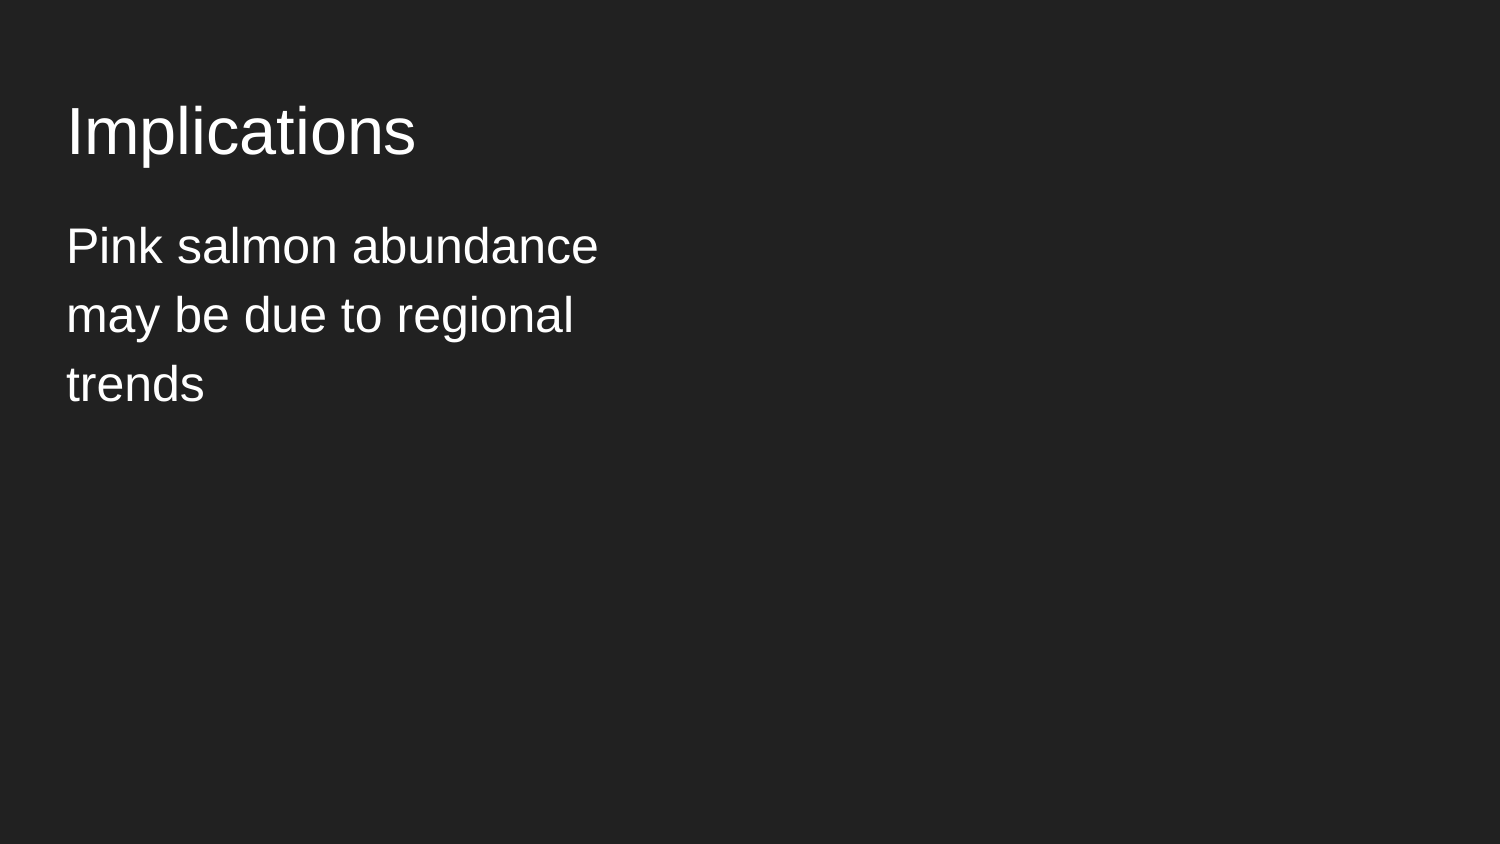

# Implications
Pink salmon abundance may be due to regional trends